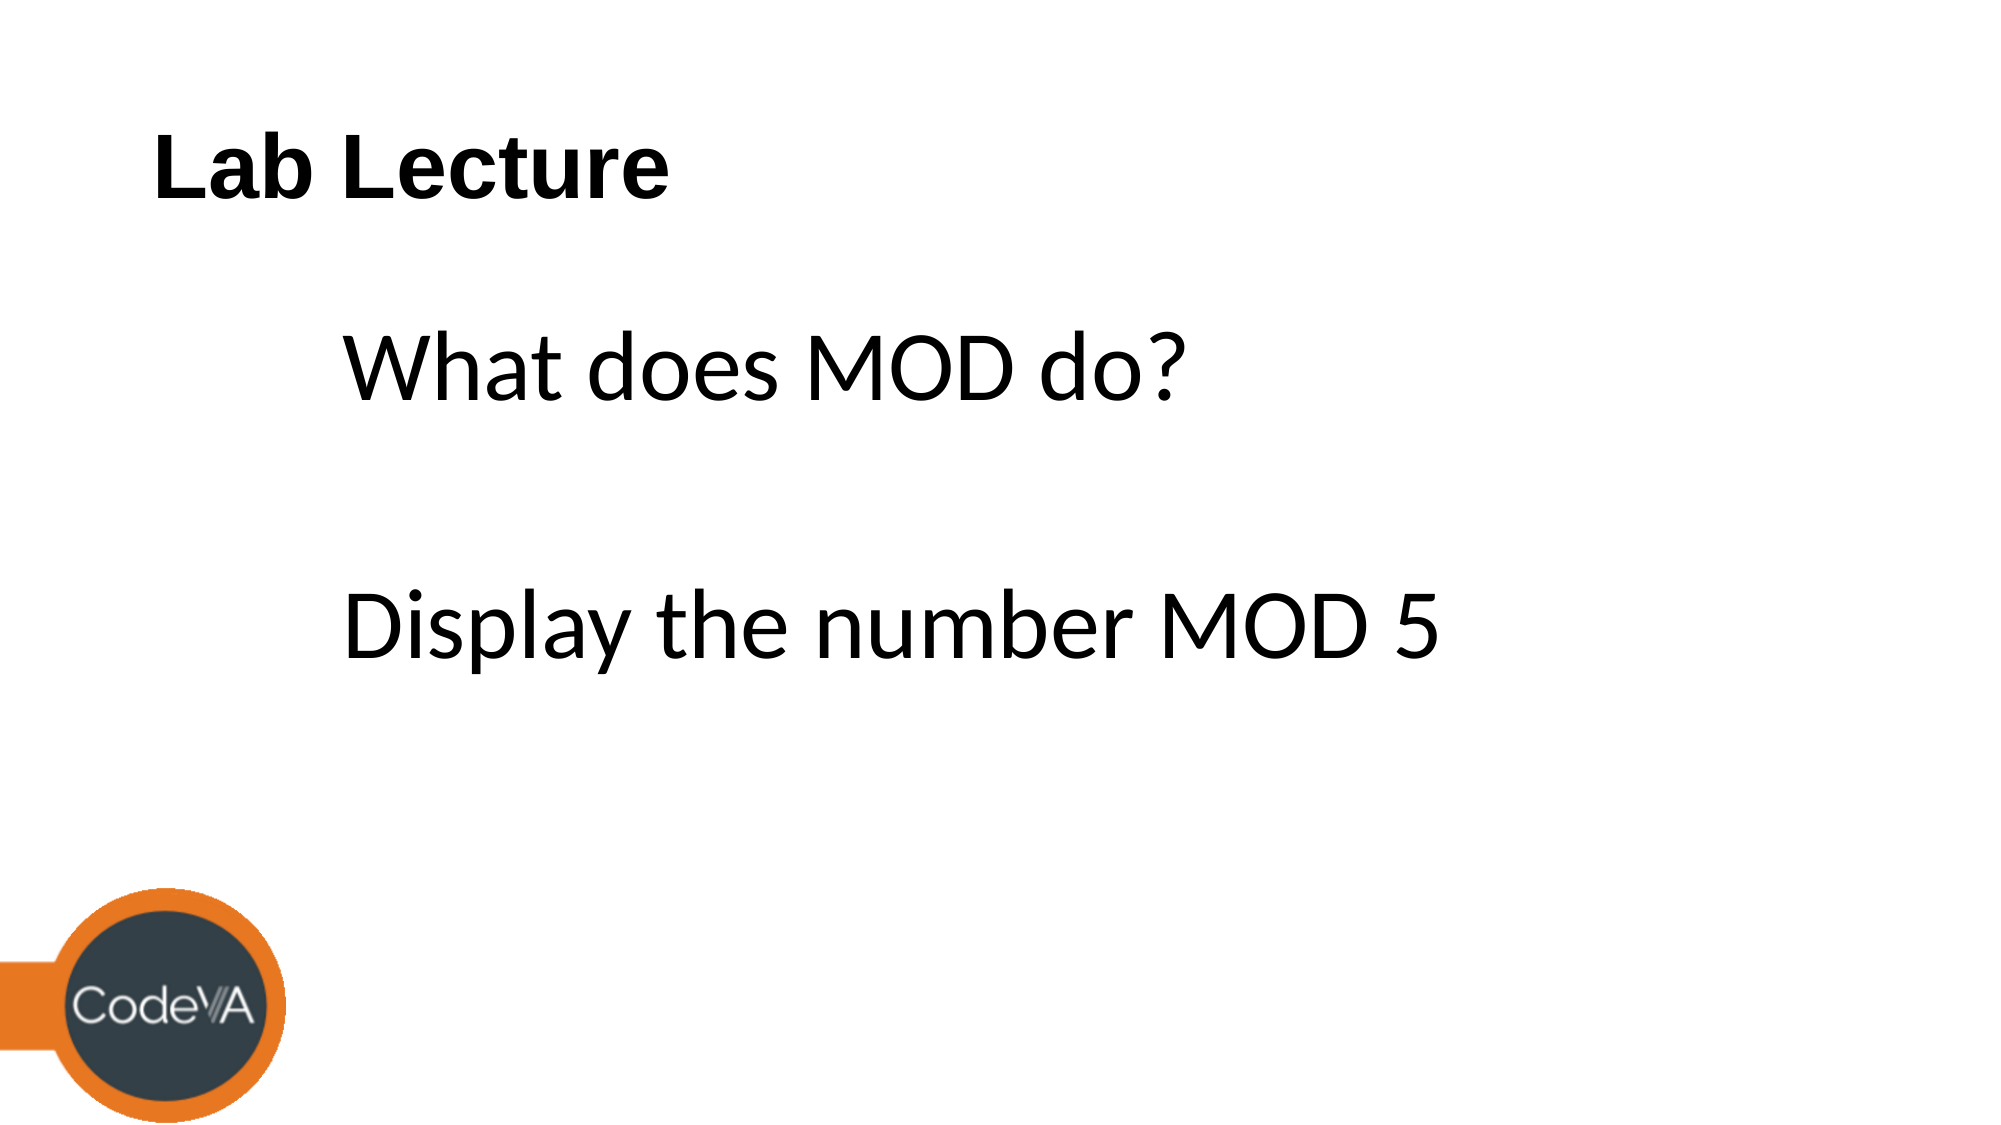

# Lab Lecture
What does MOD do?

Display the number MOD 5